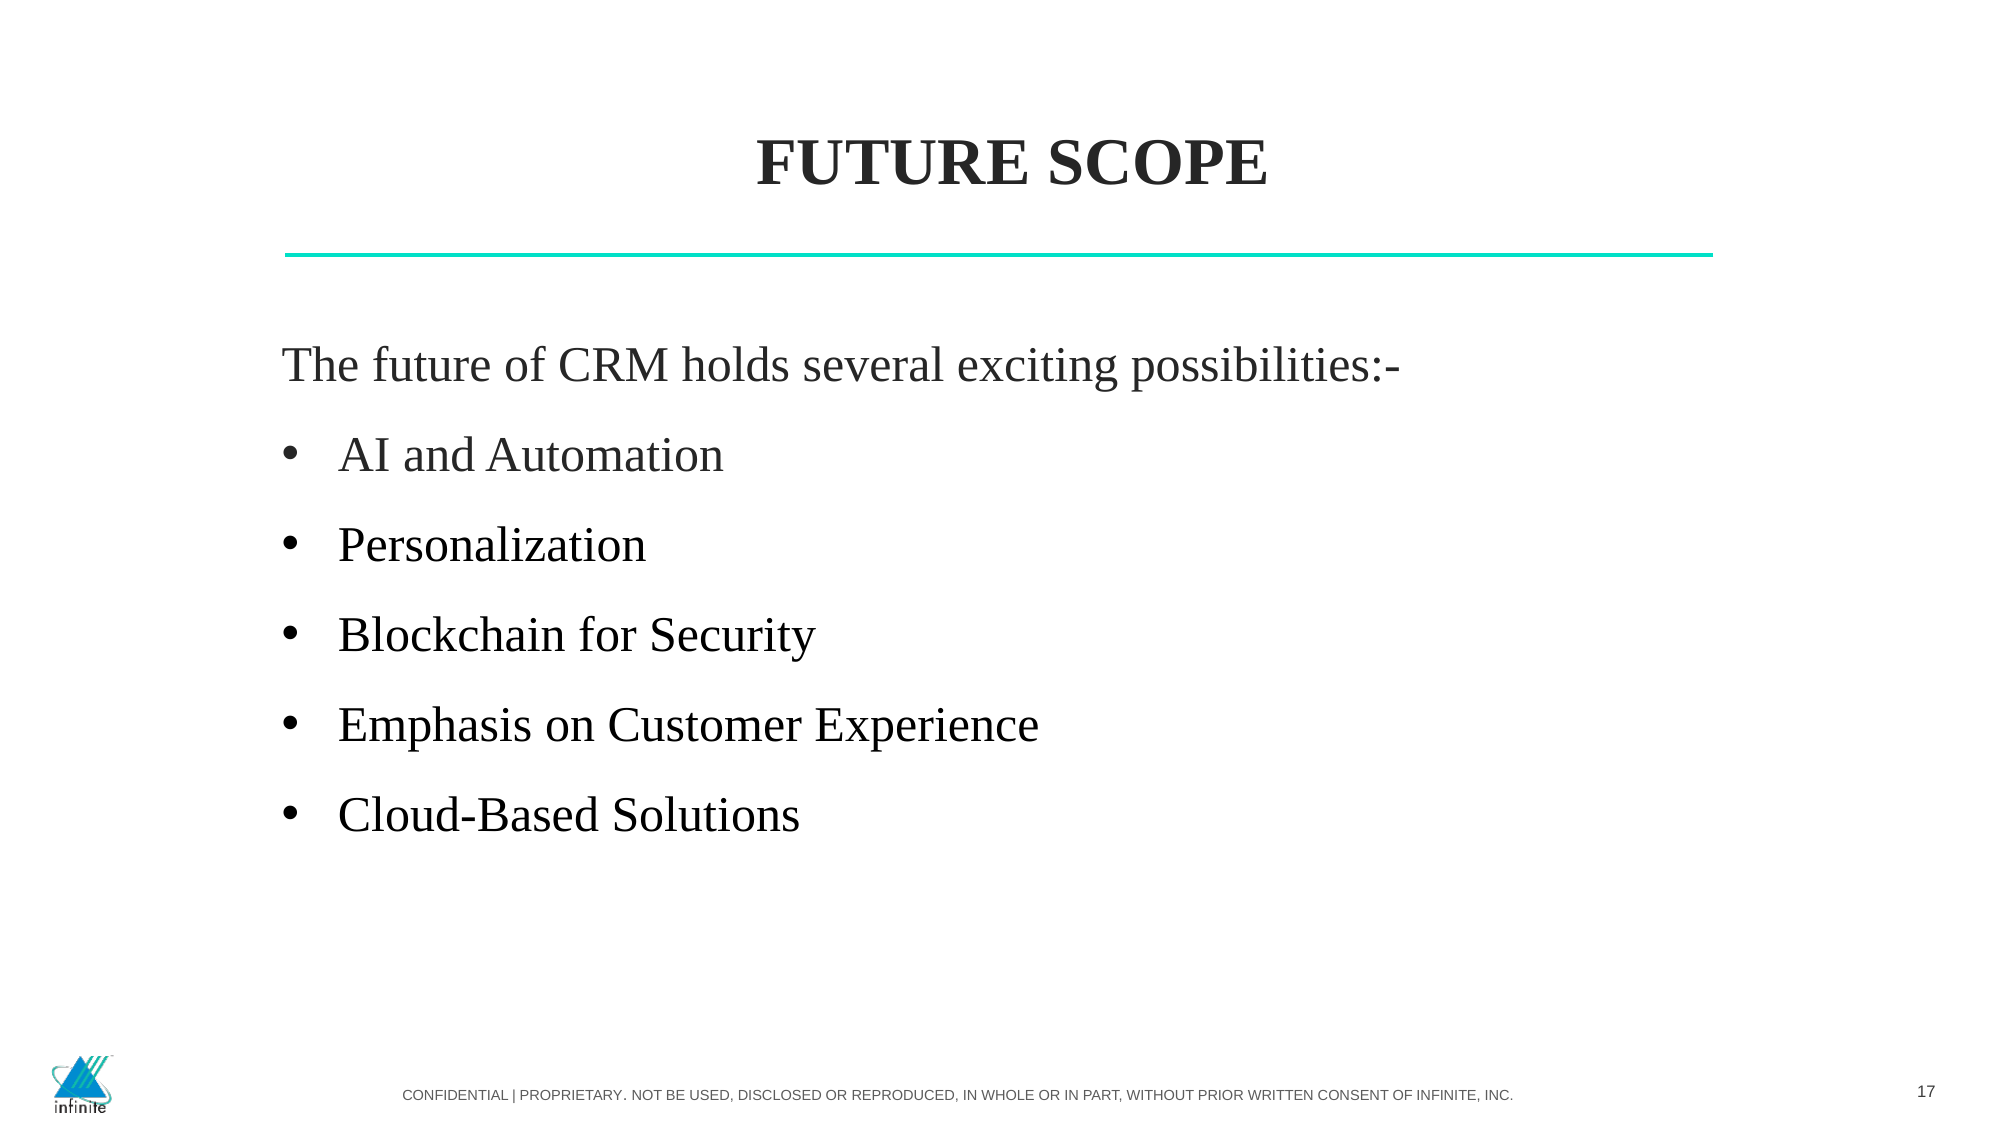

FUTURE SCOPE
The future of CRM holds several exciting possibilities:-​
AI and Automation
Personalization
Blockchain for Security
Emphasis on Customer Experience
Cloud-Based Solutions